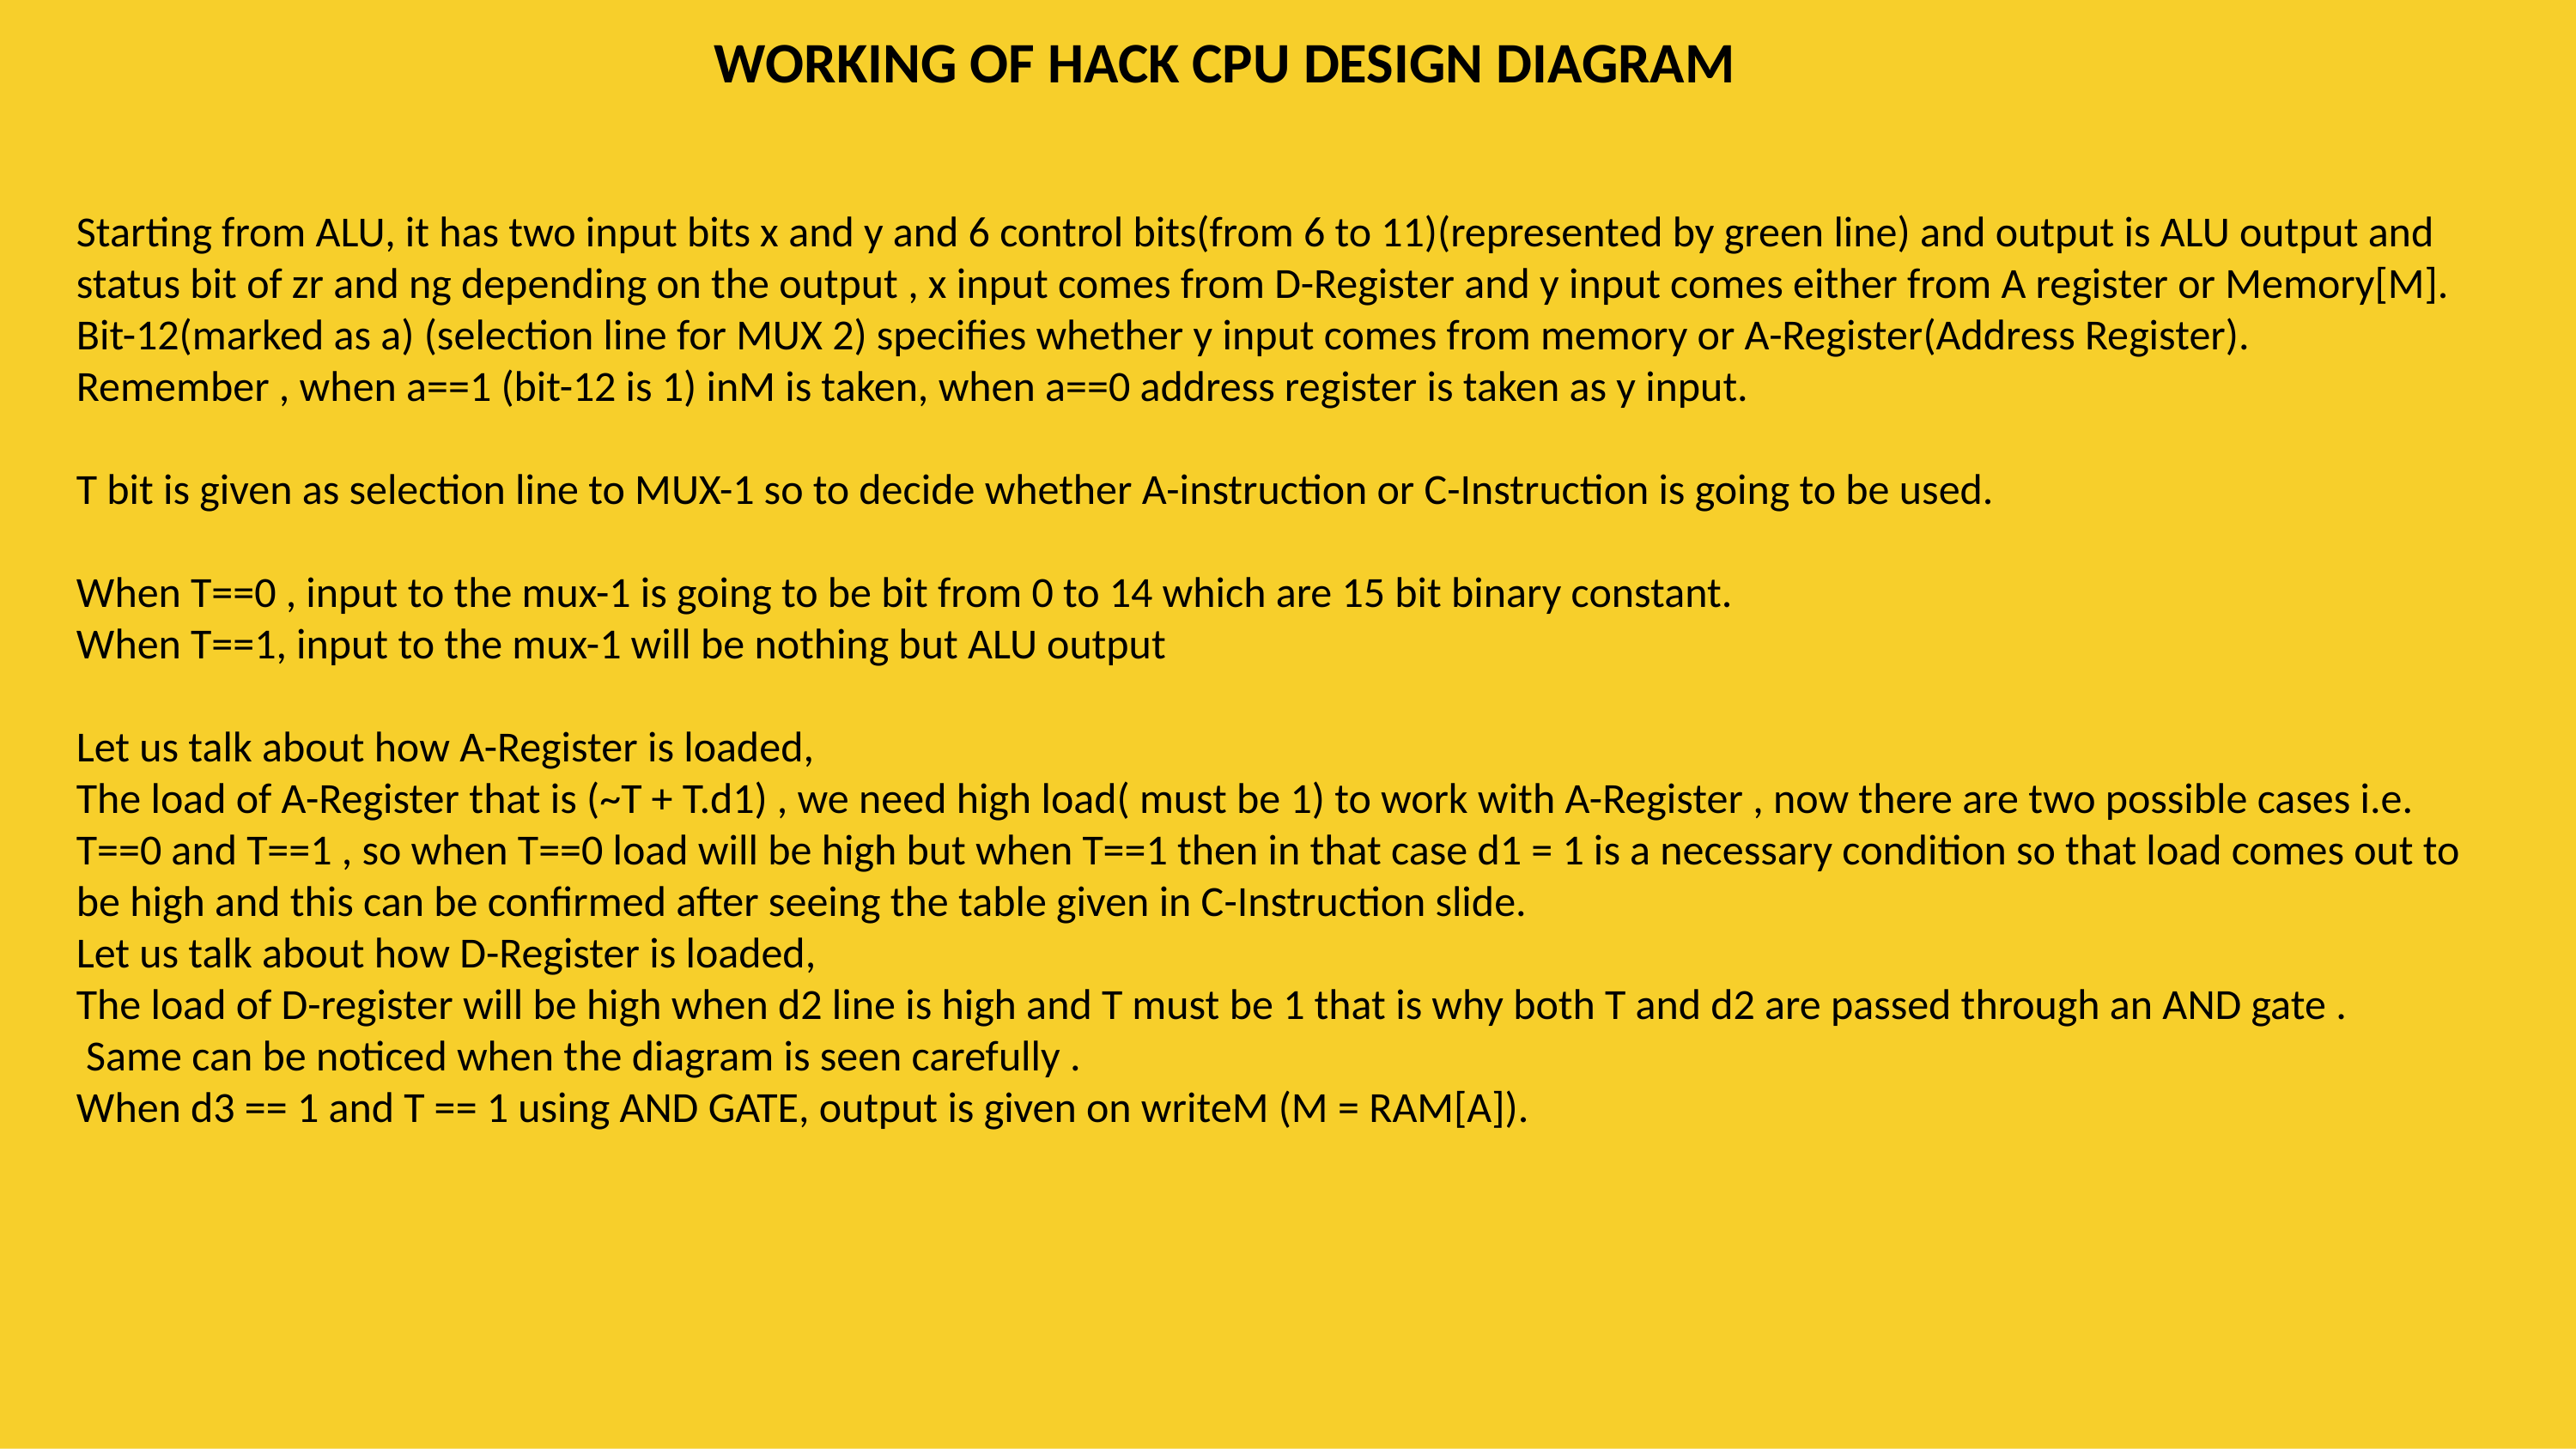

WORKING OF HACK CPU DESIGN DIAGRAM
Starting from ALU, it has two input bits x and y and 6 control bits(from 6 to 11)(represented by green line) and output is ALU output and status bit of zr and ng depending on the output , x input comes from D-Register and y input comes either from A register or Memory[M].
Bit-12(marked as a) (selection line for MUX 2) specifies whether y input comes from memory or A-Register(Address Register).
Remember , when a==1 (bit-12 is 1) inM is taken, when a==0 address register is taken as y input.
T bit is given as selection line to MUX-1 so to decide whether A-instruction or C-Instruction is going to be used.
When T==0 , input to the mux-1 is going to be bit from 0 to 14 which are 15 bit binary constant.
When T==1, input to the mux-1 will be nothing but ALU output
Let us talk about how A-Register is loaded,
The load of A-Register that is (~T + T.d1) , we need high load( must be 1) to work with A-Register , now there are two possible cases i.e. T==0 and T==1 , so when T==0 load will be high but when T==1 then in that case d1 = 1 is a necessary condition so that load comes out to be high and this can be confirmed after seeing the table given in C-Instruction slide.
Let us talk about how D-Register is loaded,
The load of D-register will be high when d2 line is high and T must be 1 that is why both T and d2 are passed through an AND gate .
 Same can be noticed when the diagram is seen carefully .
When d3 == 1 and T == 1 using AND GATE, output is given on writeM (M = RAM[A]).